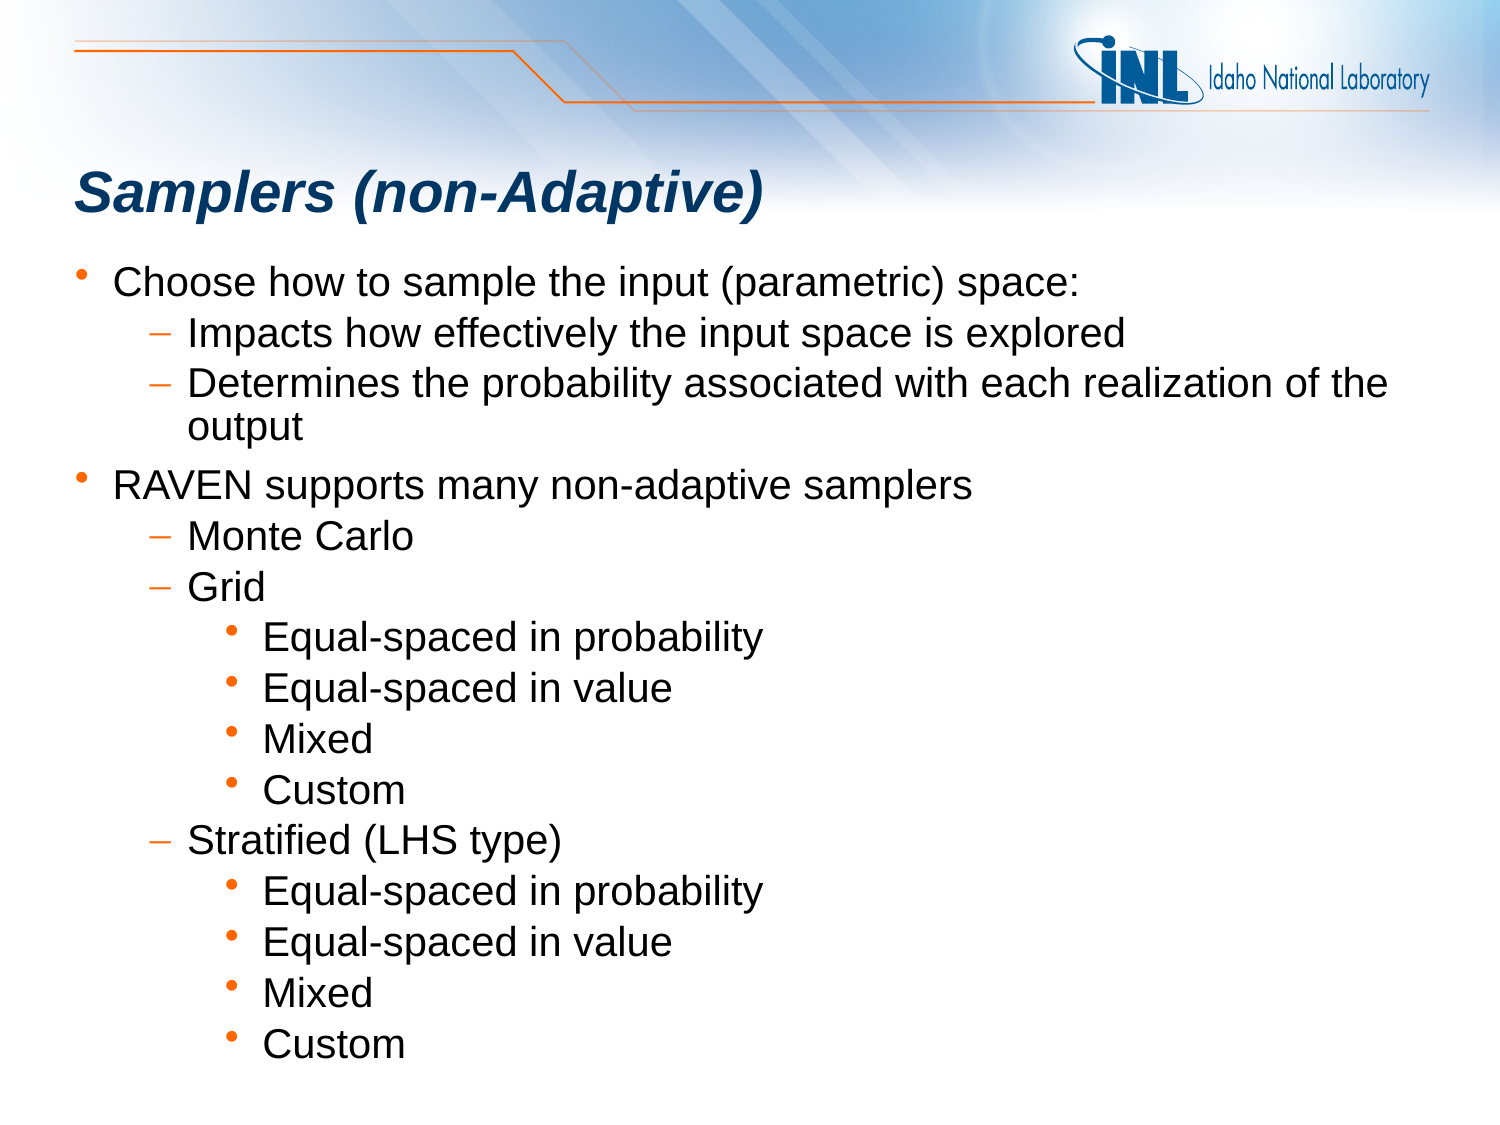

# Samplers (non-Adaptive)
Choose how to sample the input (parametric) space:
Impacts how effectively the input space is explored
Determines the probability associated with each realization of the output
RAVEN supports many non-adaptive samplers
Monte Carlo
Grid
Equal-spaced in probability
Equal-spaced in value
Mixed
Custom
Stratified (LHS type)
Equal-spaced in probability
Equal-spaced in value
Mixed
Custom